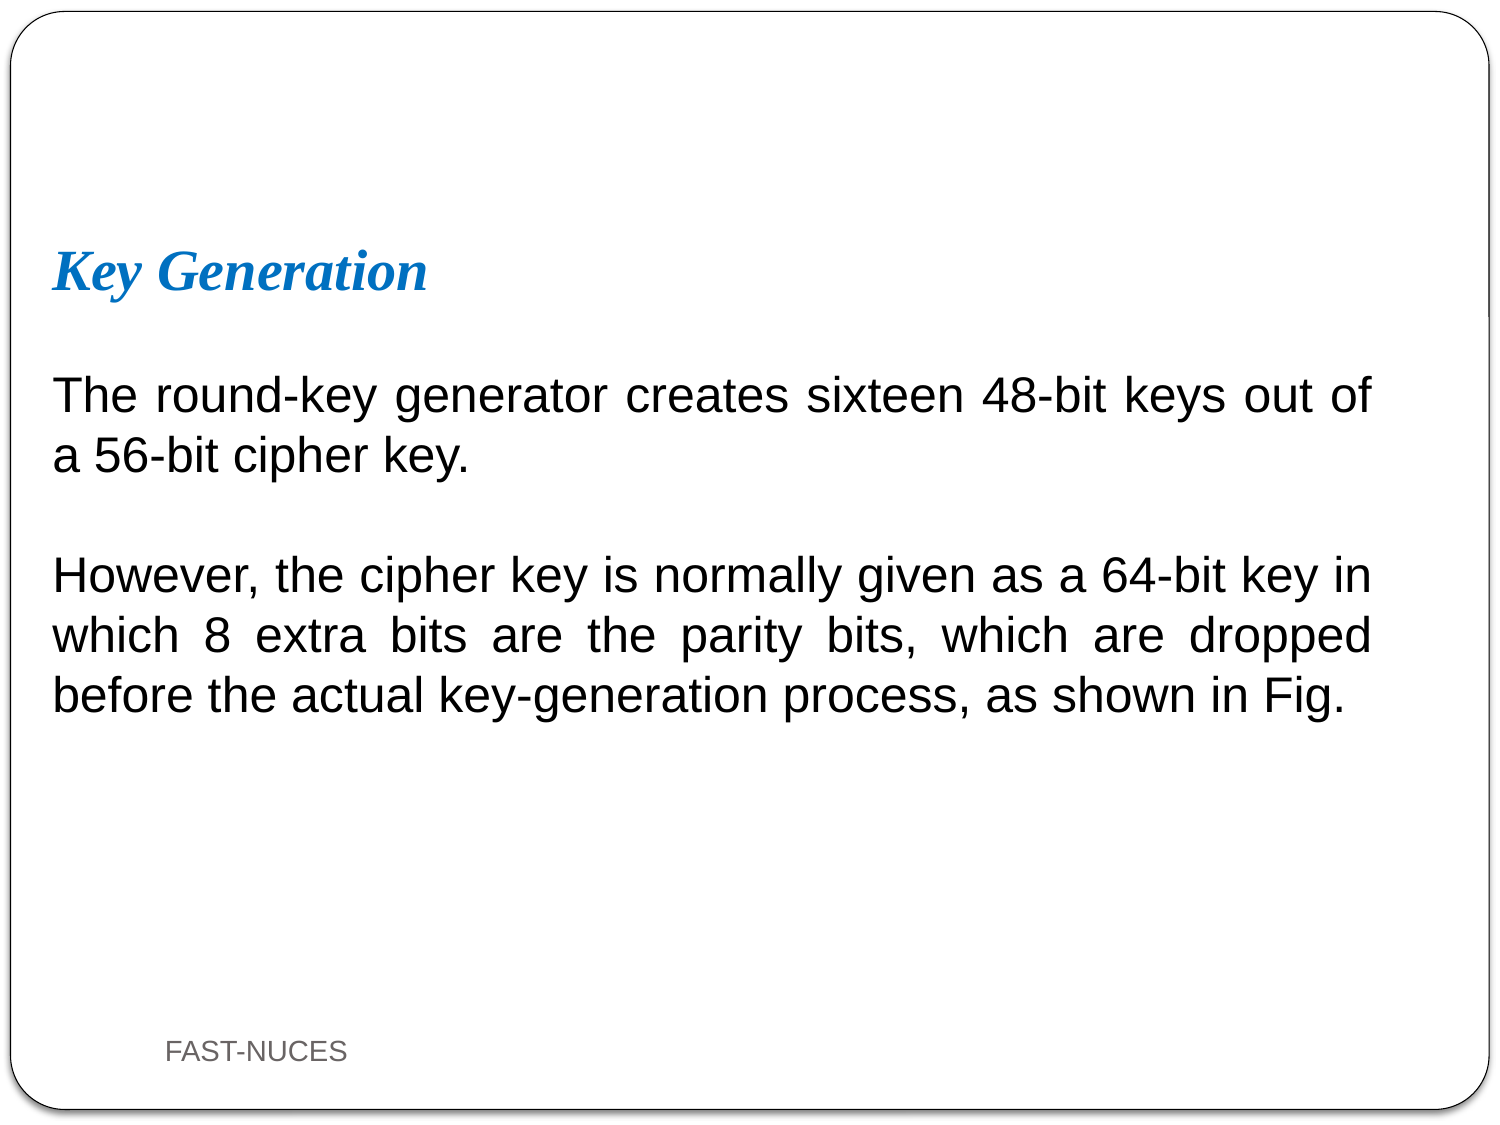

Key Generation

The round-key generator creates sixteen 48-bit keys out of a 56-bit cipher key.

However, the cipher key is normally given as a 64-bit key in which 8 extra bits are the parity bits, which are dropped before the actual key-generation process, as shown in Fig.

FAST-NUCES